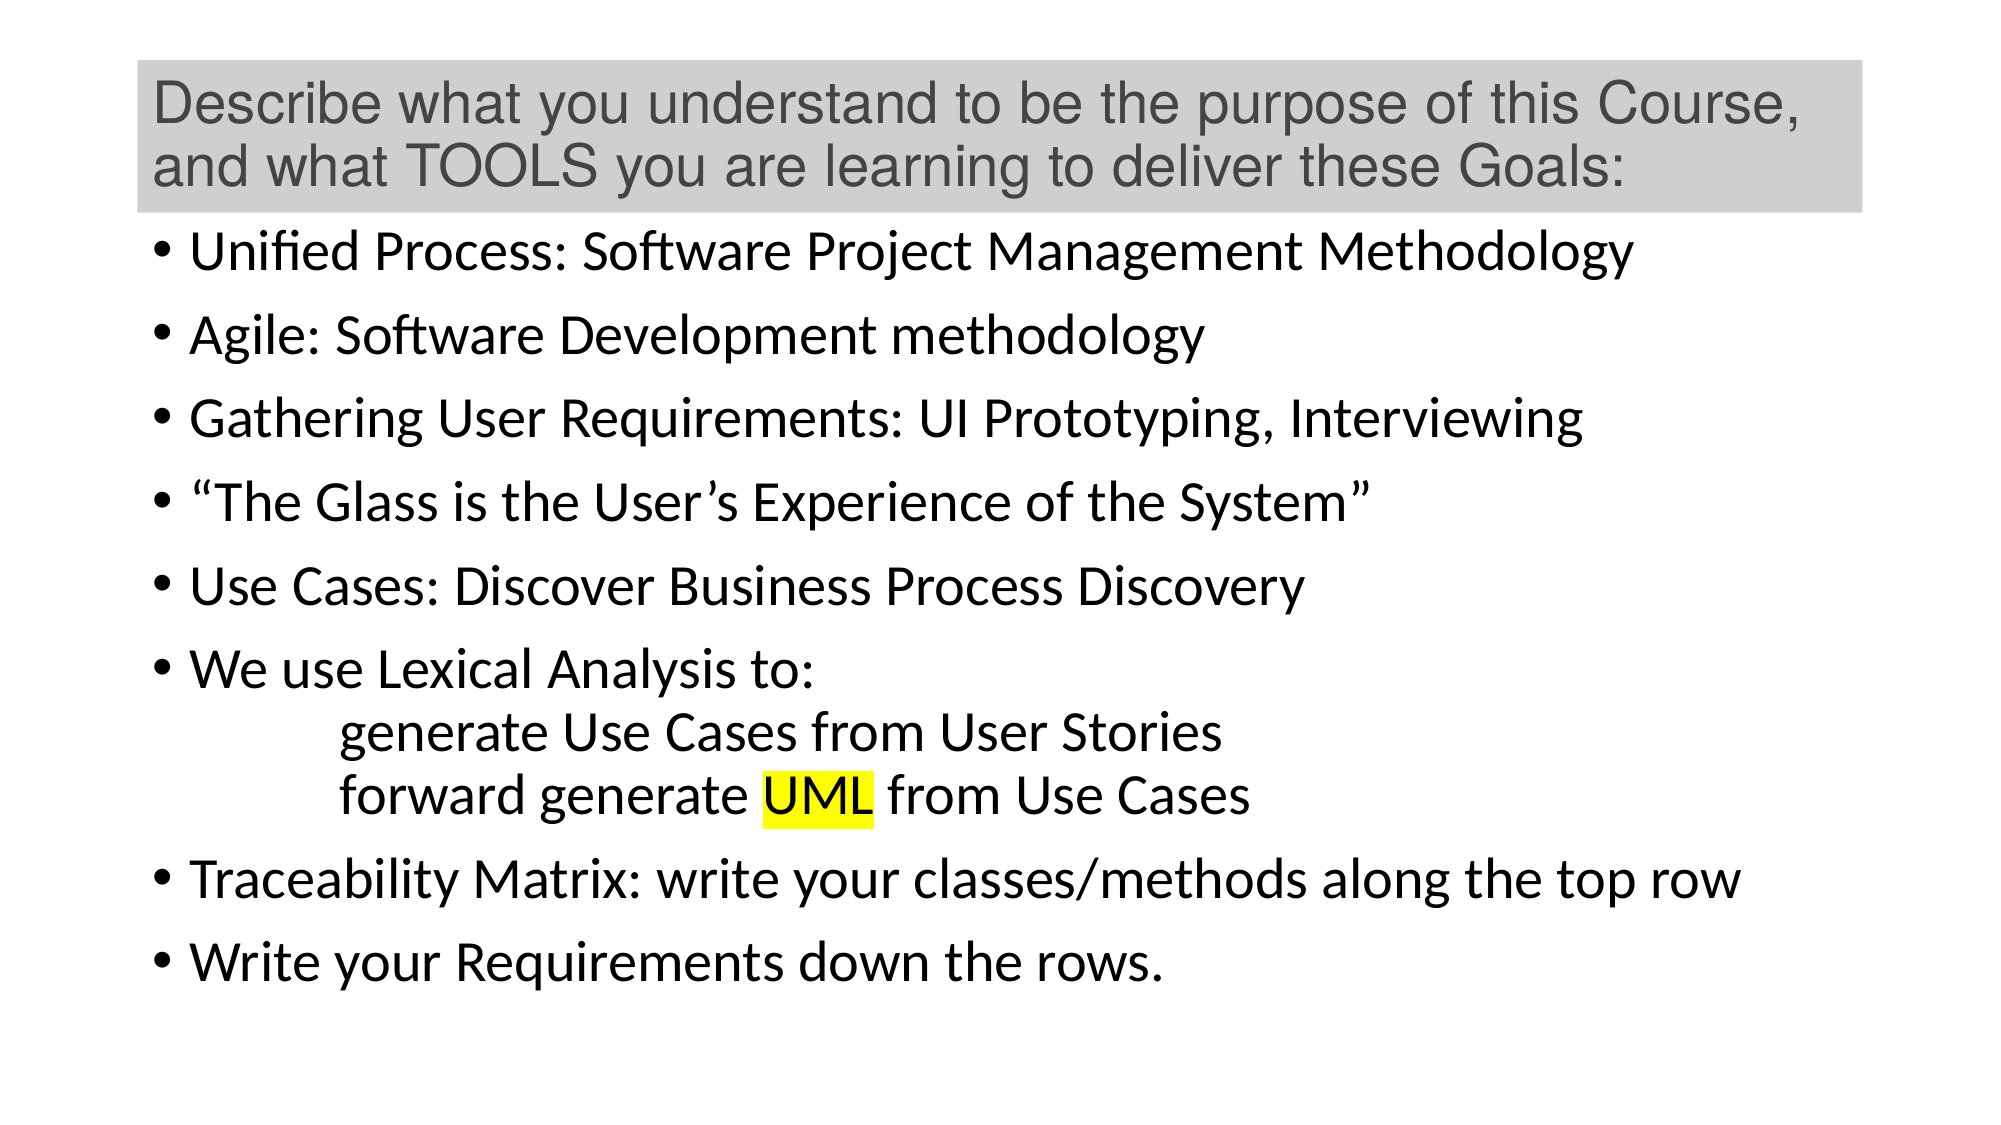

# Describe what you understand to be the purpose of this Course, and what TOOLS you are learning to deliver these Goals:
Unified Process: Software Project Management Methodology
Agile: Software Development methodology
Gathering User Requirements: UI Prototyping, Interviewing
“The Glass is the User’s Experience of the System”
Use Cases: Discover Business Process Discovery
We use Lexical Analysis to:
	generate Use Cases from User Stories
	forward generate UML from Use Cases
Traceability Matrix: write your classes/methods along the top row
Write your Requirements down the rows.